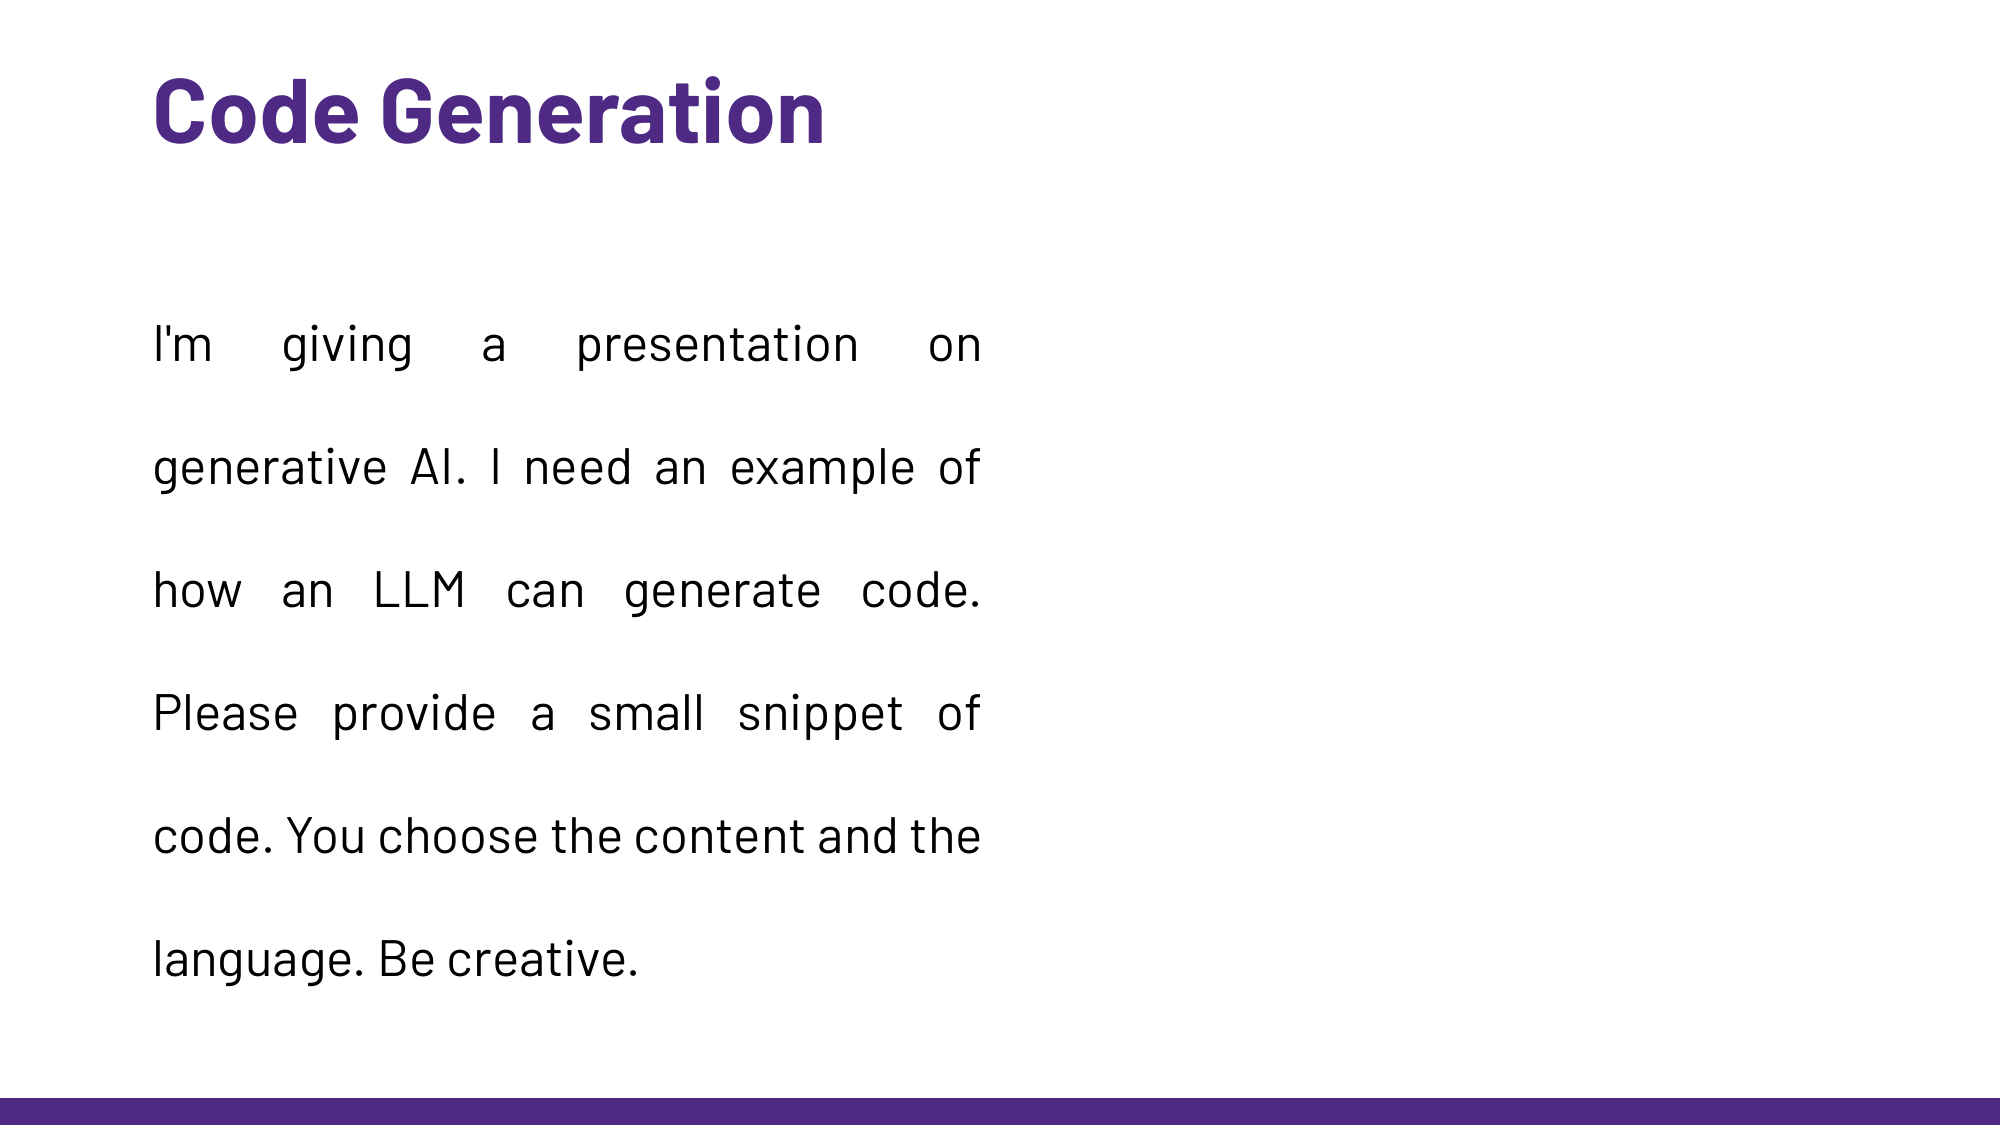

# Code Generation
I'm giving a presentation on generative AI. I need an example of how an LLM can generate code. Please provide a small snippet of code. You choose the content and the language. Be creative.